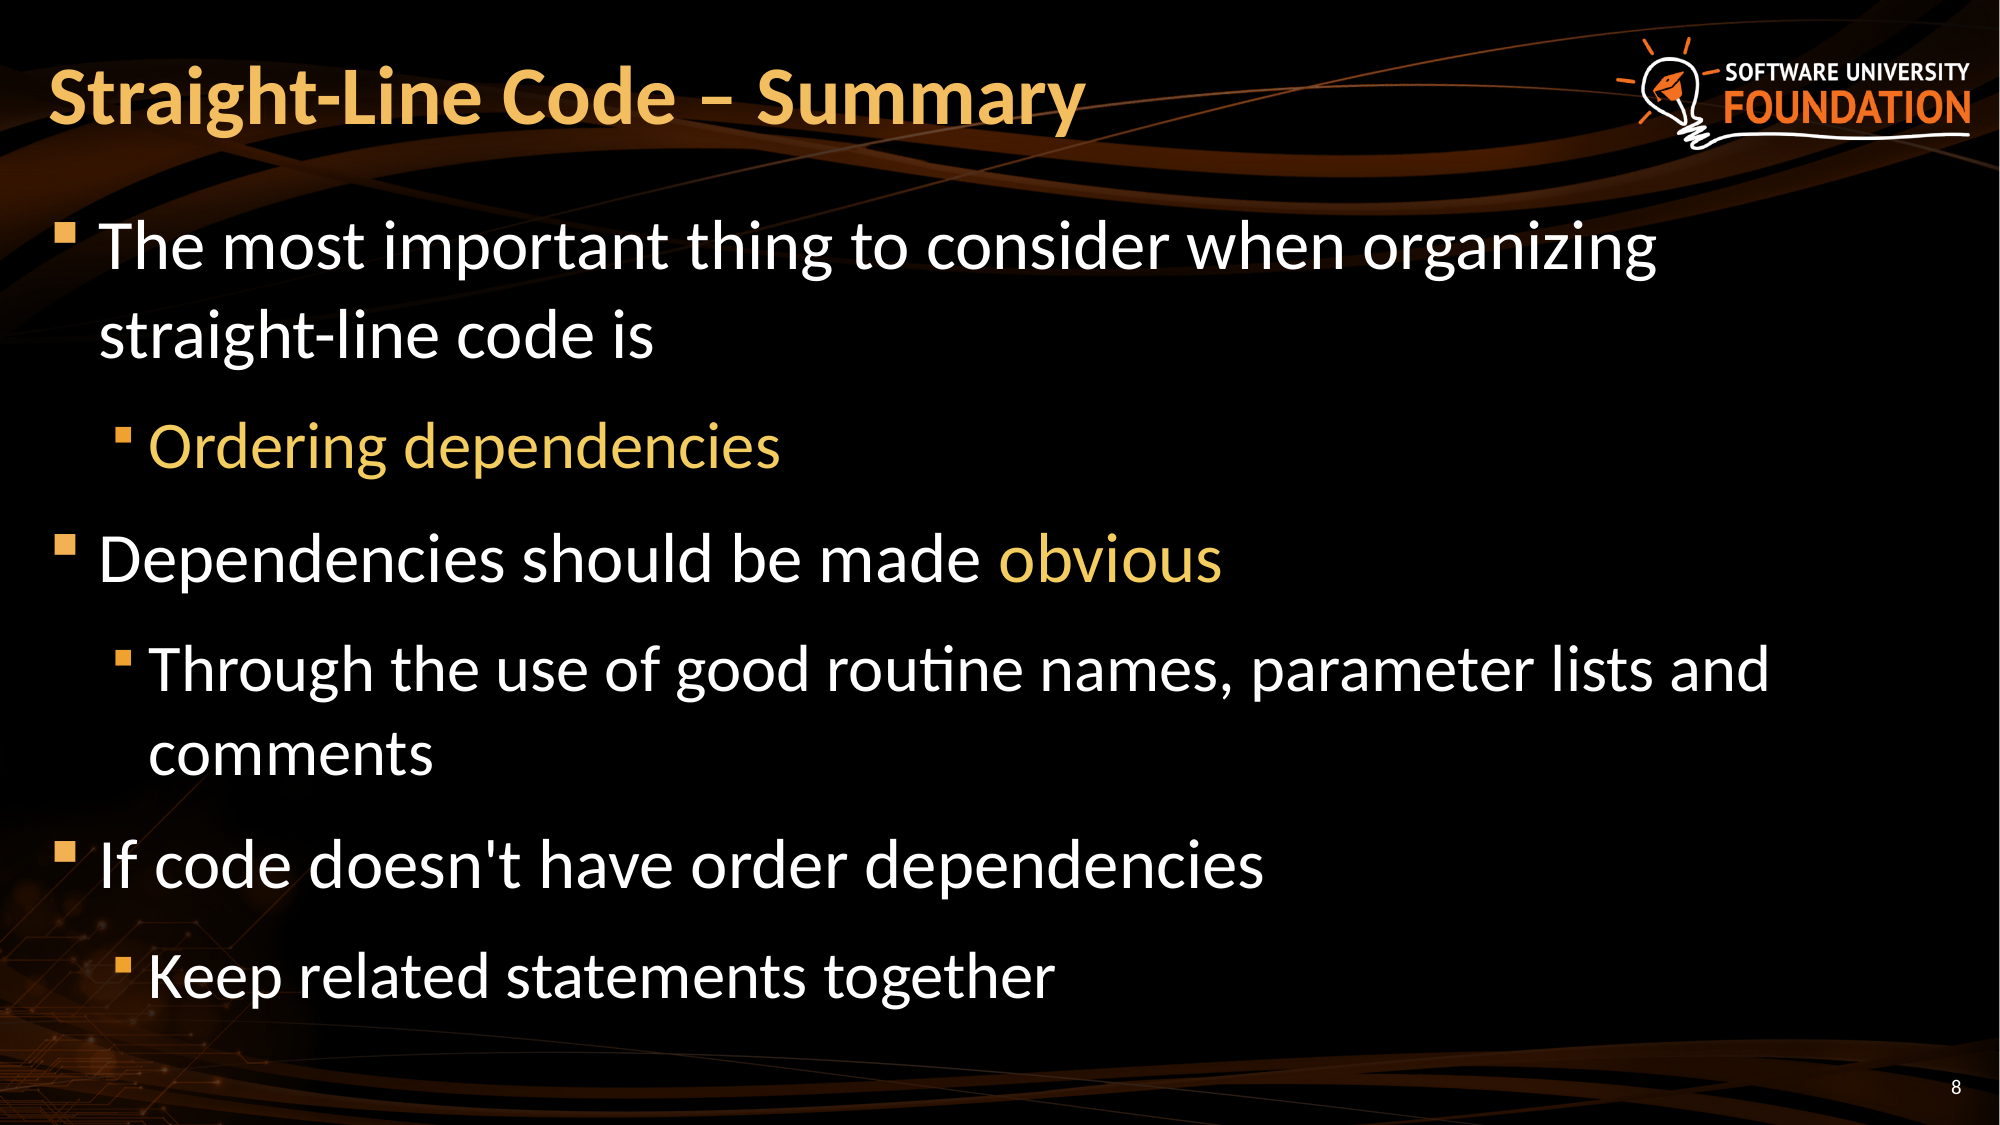

# Straight-Line Code – Summary
The most important thing to consider when organizing
straight-line code is
Ordering dependencies
Dependencies should be made obvious
Through the use of good routine names, parameter lists and comments
If code doesn't have order dependencies
Keep related statements together
8